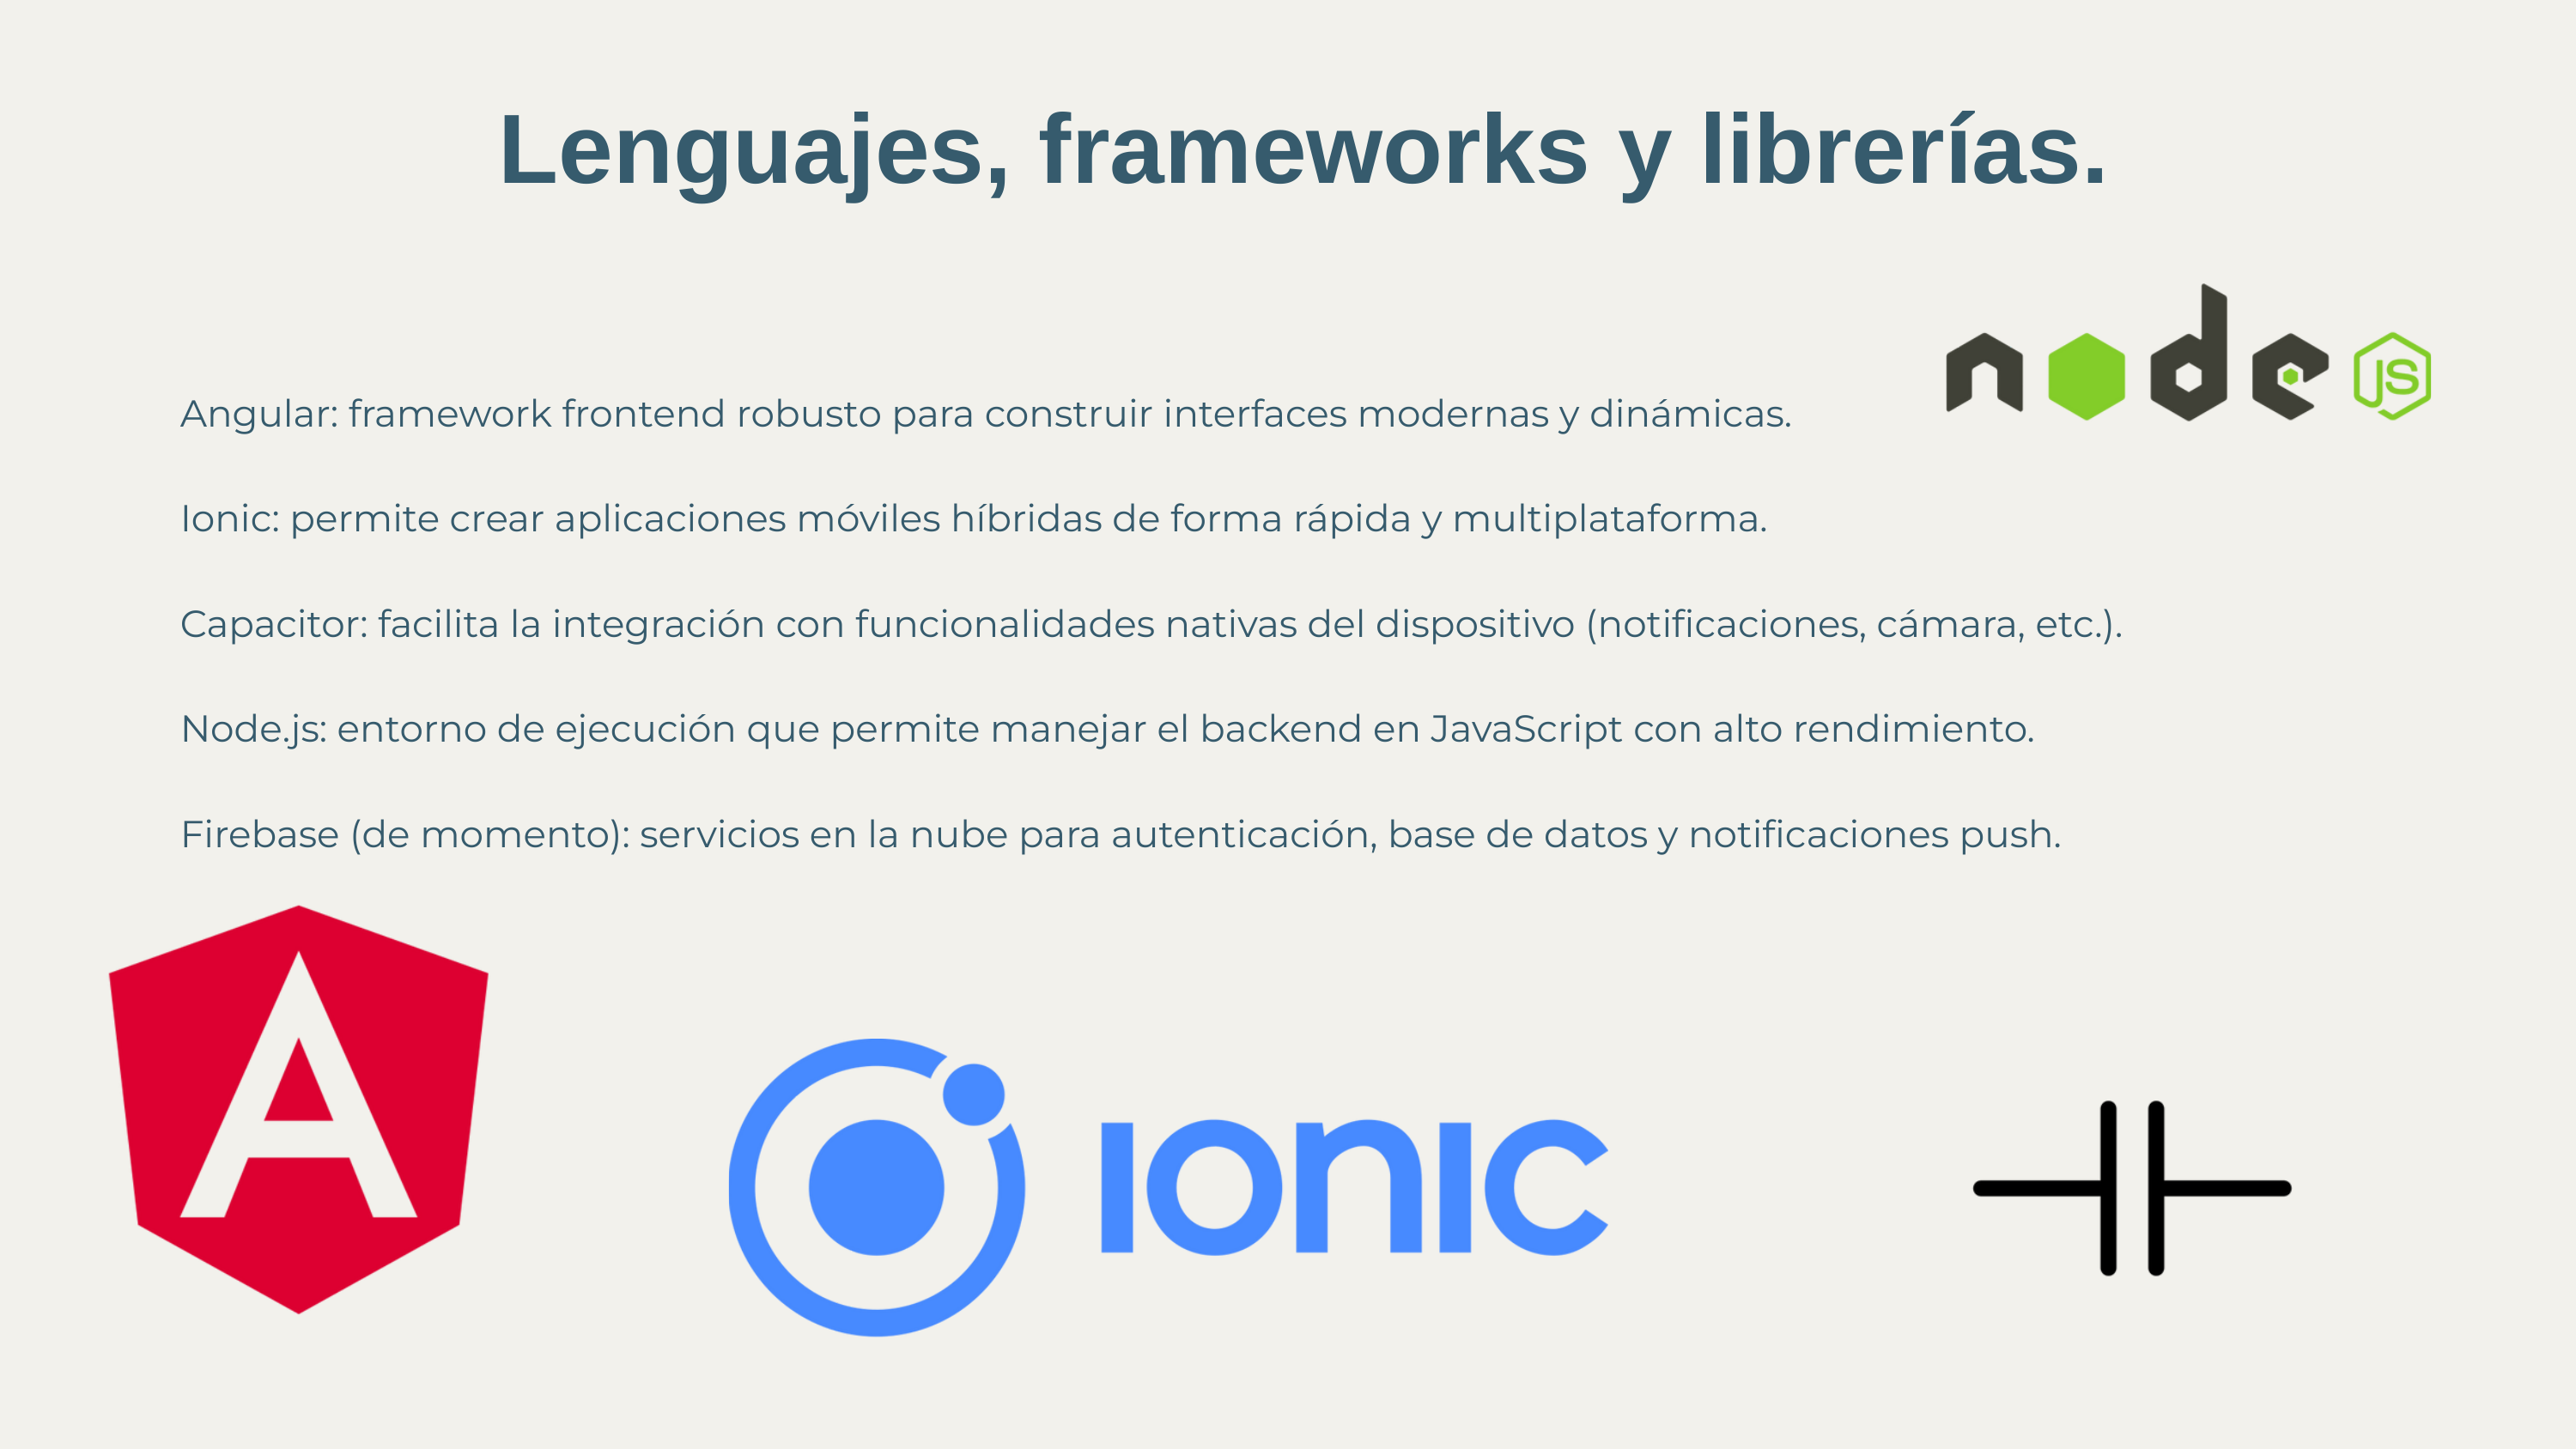

Lenguajes, frameworks y librerías.

Angular: framework frontend robusto para construir interfaces modernas y dinámicas.

Ionic: permite crear aplicaciones móviles híbridas de forma rápida y multiplataforma.

Capacitor: facilita la integración con funcionalidades nativas del dispositivo (notificaciones, cámara, etc.).

Node.js: entorno de ejecución que permite manejar el backend en JavaScript con alto rendimiento.

Firebase (de momento): servicios en la nube para autenticación, base de datos y notificaciones push.